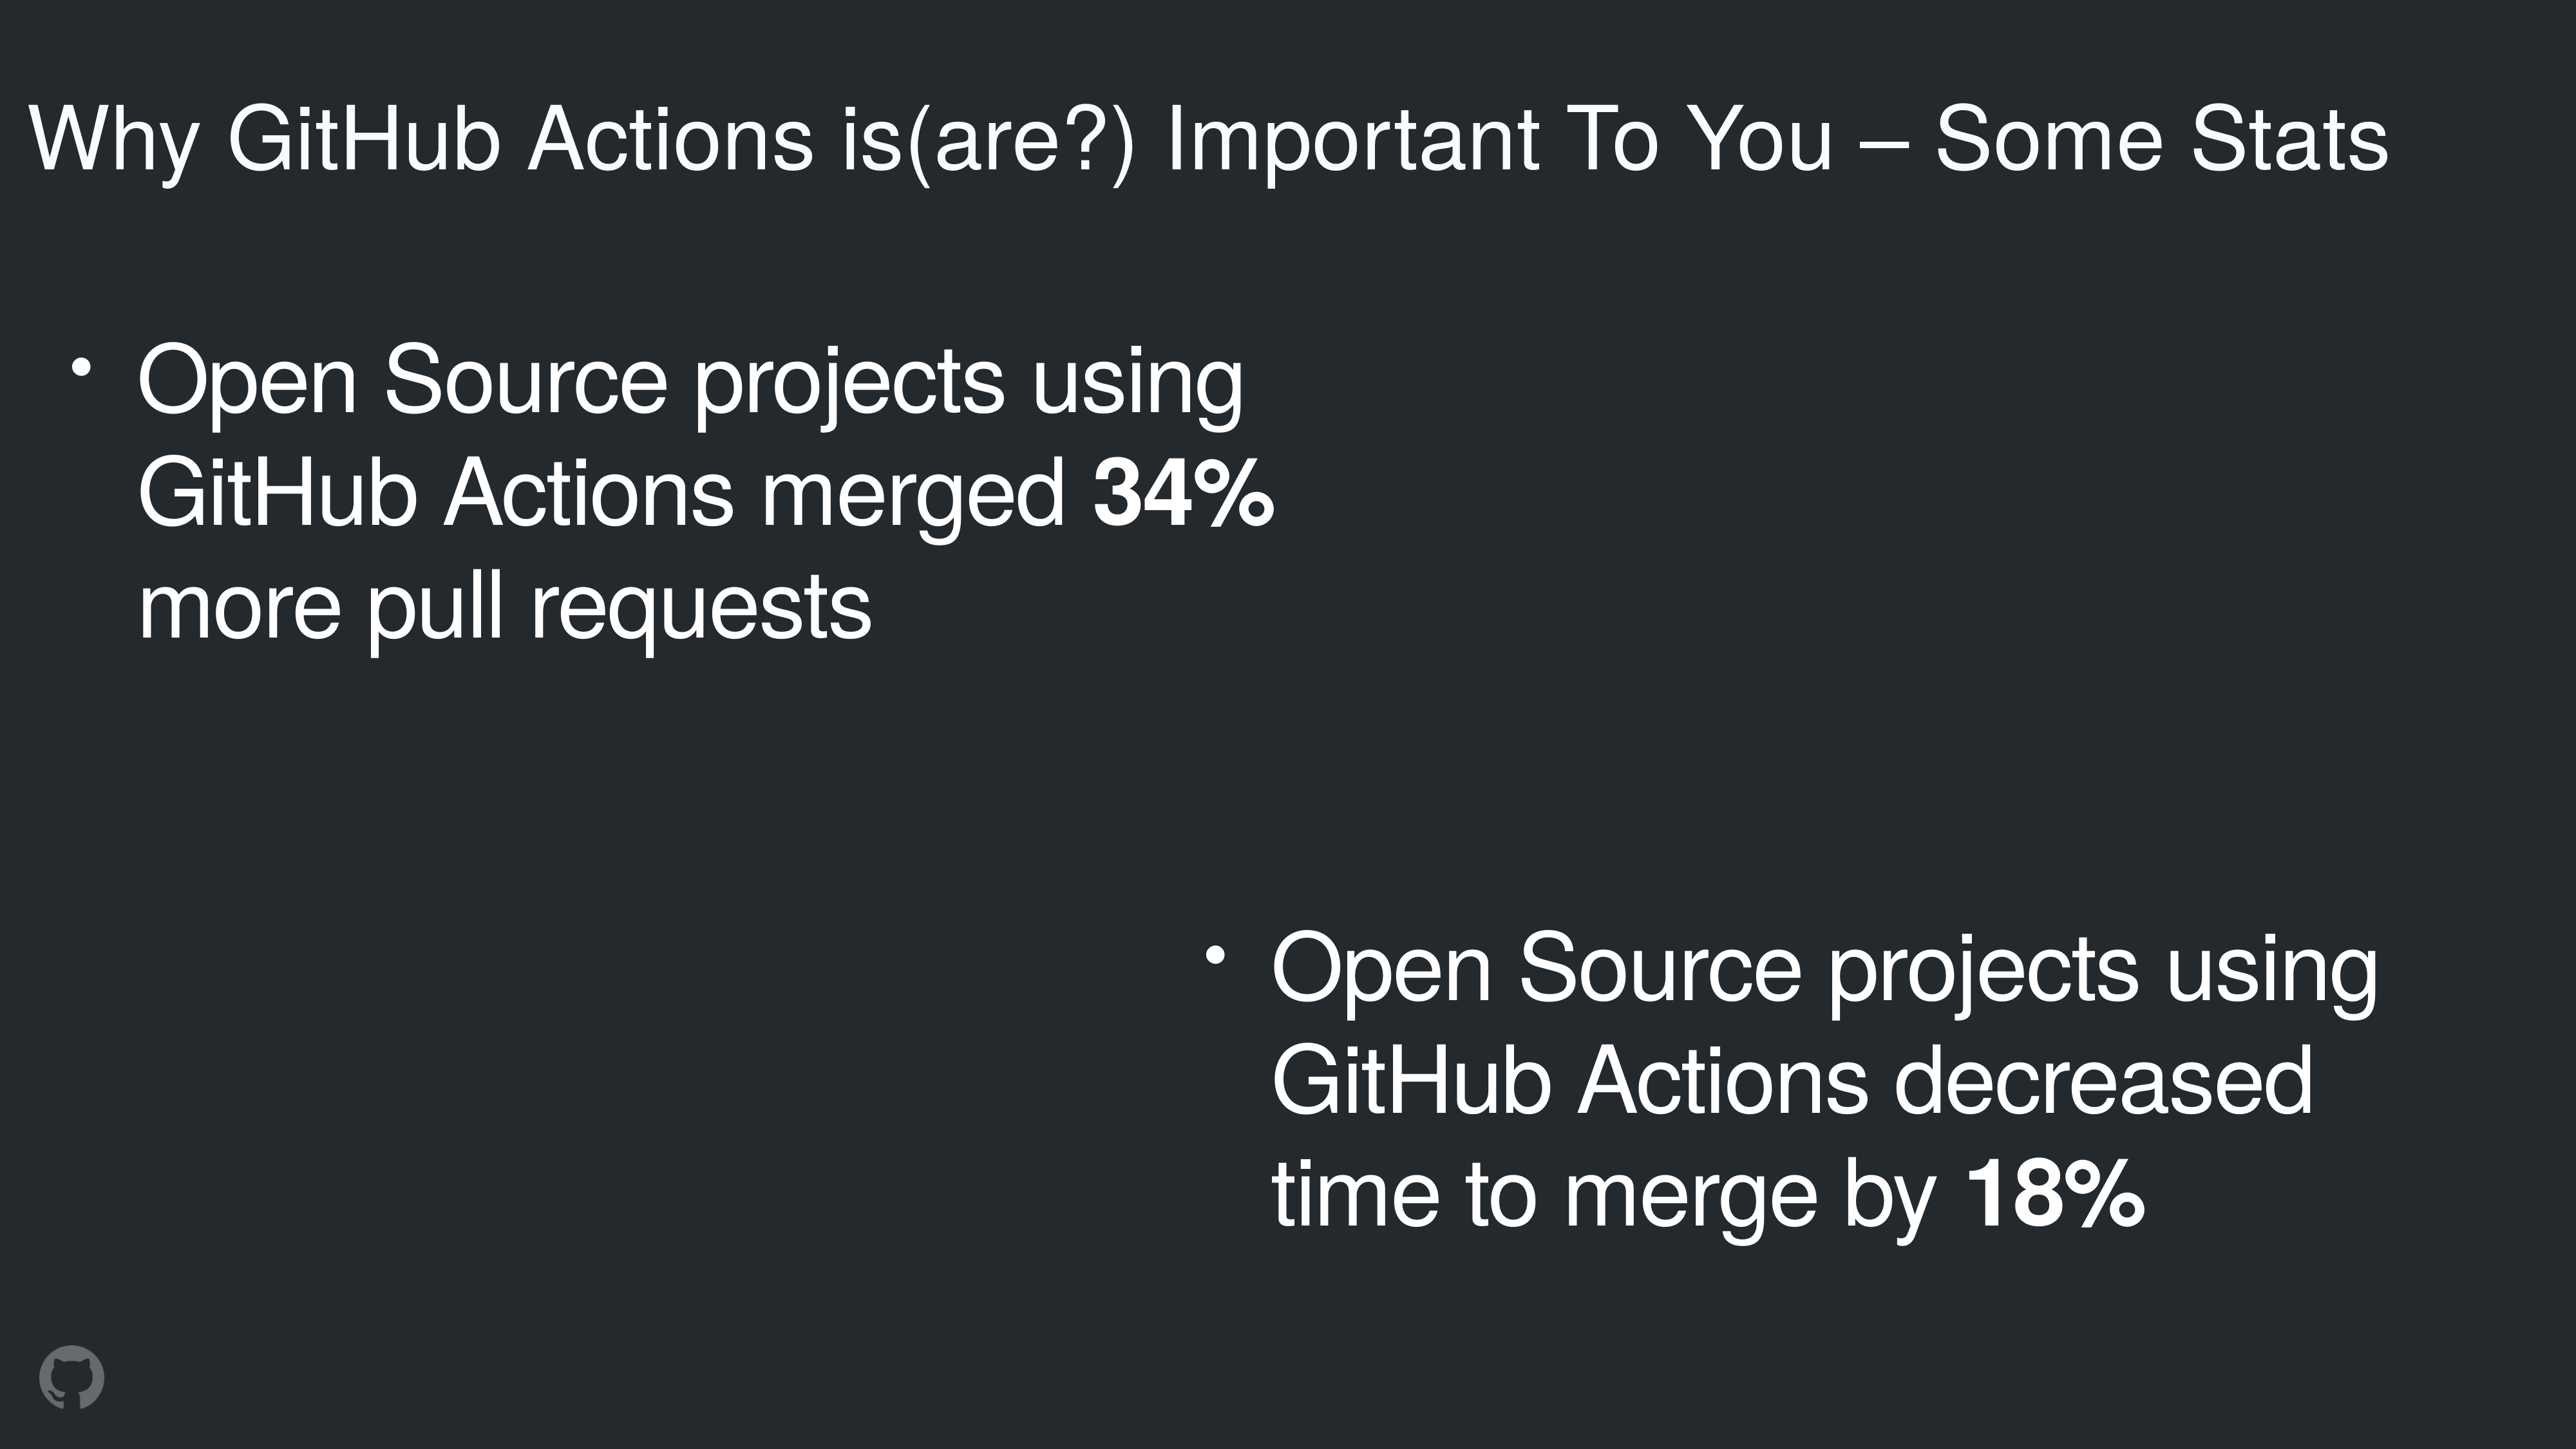

# Why GitHub Actions is(are?) Important To You – Some Stats
Open Source projects using GitHub Actions merged 34% more pull requests

Open Source projects using GitHub Actions decreased time to merge by 18%